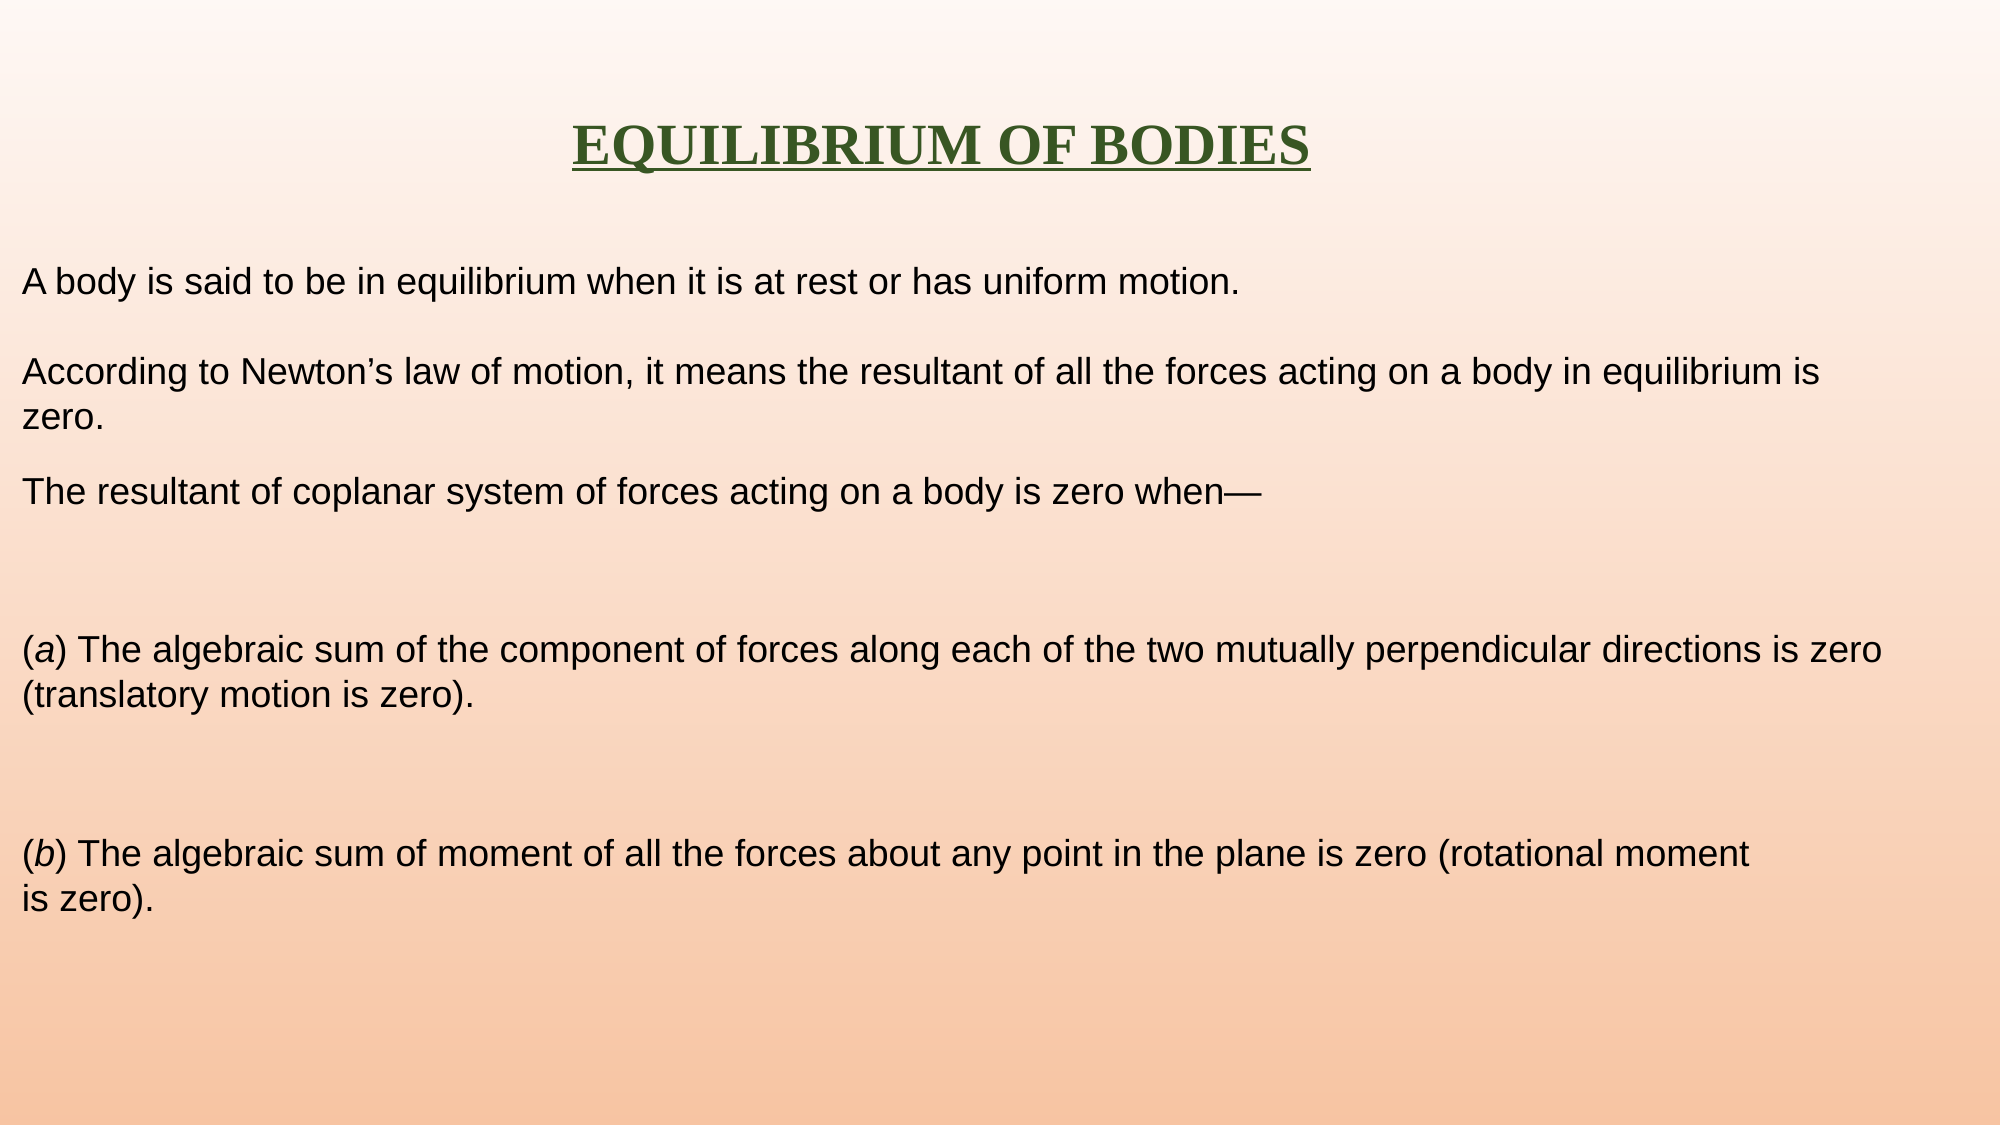

EQUILIBRIUM OF BODIES
A body is said to be in equilibrium when it is at rest or has uniform motion.

According to Newton’s law of motion, it means the resultant of all the forces acting on a body in equilibrium is zero.
The resultant of coplanar system of forces acting on a body is zero when—
(a) The algebraic sum of the component of forces along each of the two mutually perpendicular directions is zero (translatory motion is zero).
(b) The algebraic sum of moment of all the forces about any point in the plane is zero (rotational moment is zero).